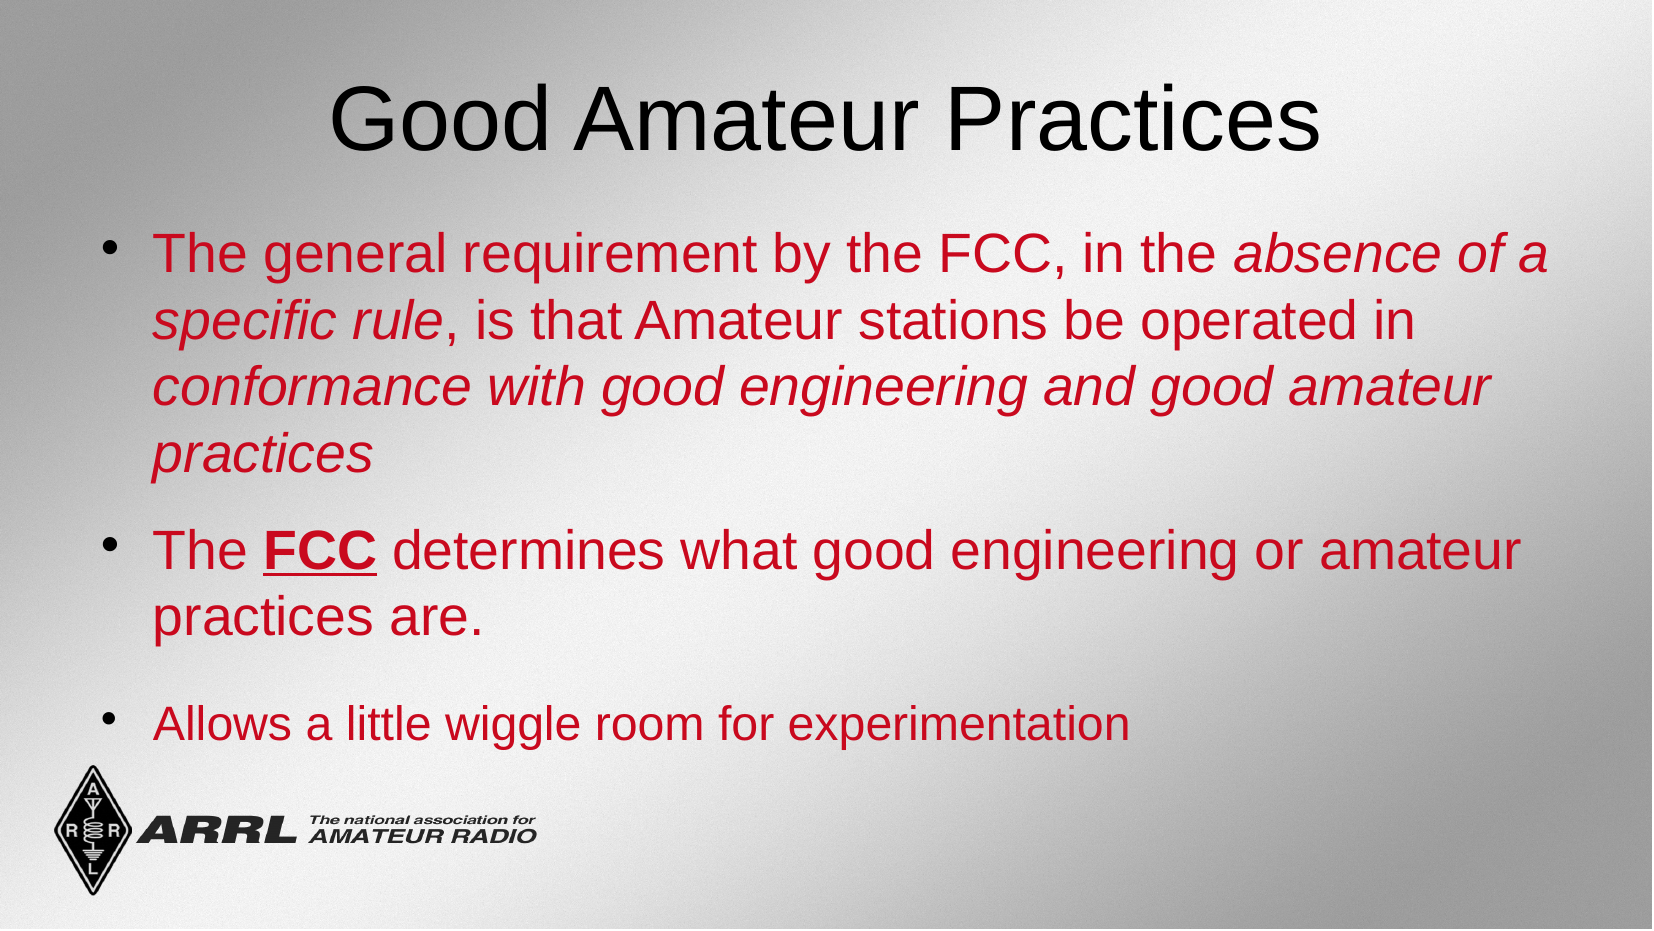

Good Amateur Practices

The general requirement by the FCC, in the absence of a specific rule, is that Amateur stations be operated in conformance with good engineering and good amateur practices
The FCC determines what good engineering or amateur practices are.
Allows a little wiggle room for experimentation